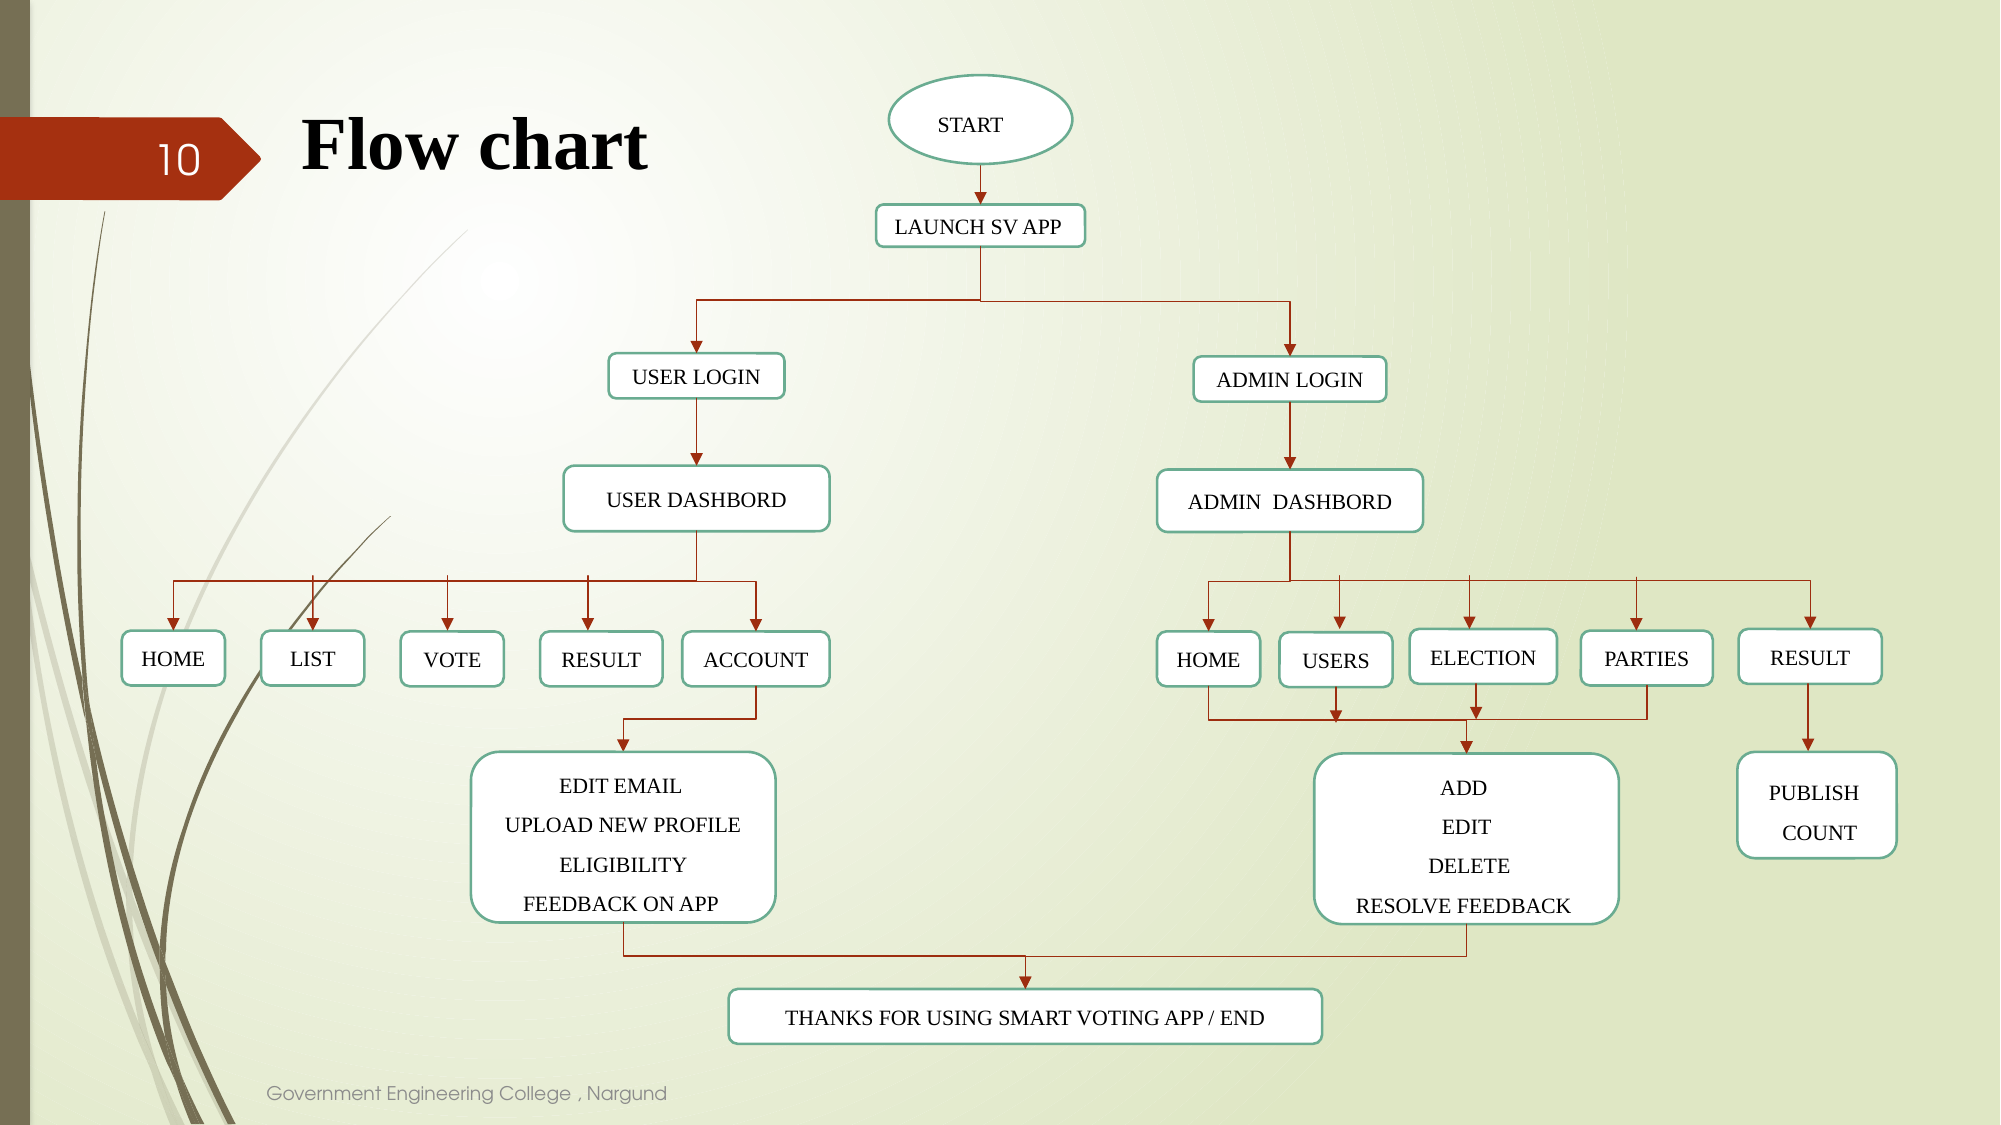

Flow chart
START
10
LAUNCH SV APP
USER LOGIN
ADMIN LOGIN
USER DASHBORD
ADMIN  DASHBORD
RESULT
ELECTION
HOME
PARTIES
LIST
VOTE
RESULT
ACCOUNT
HOME
USERS
EDIT EMAIL
 UPLOAD NEW PROFILE
ELIGIBILITY
FEEDBACK ON APP
PUBLISH
 COUNT
ADD
 EDIT
 DELETE
RESOLVE FEEDBACK
THANKS FOR USING SMART VOTING APP / END
Government Engineering College , Nargund